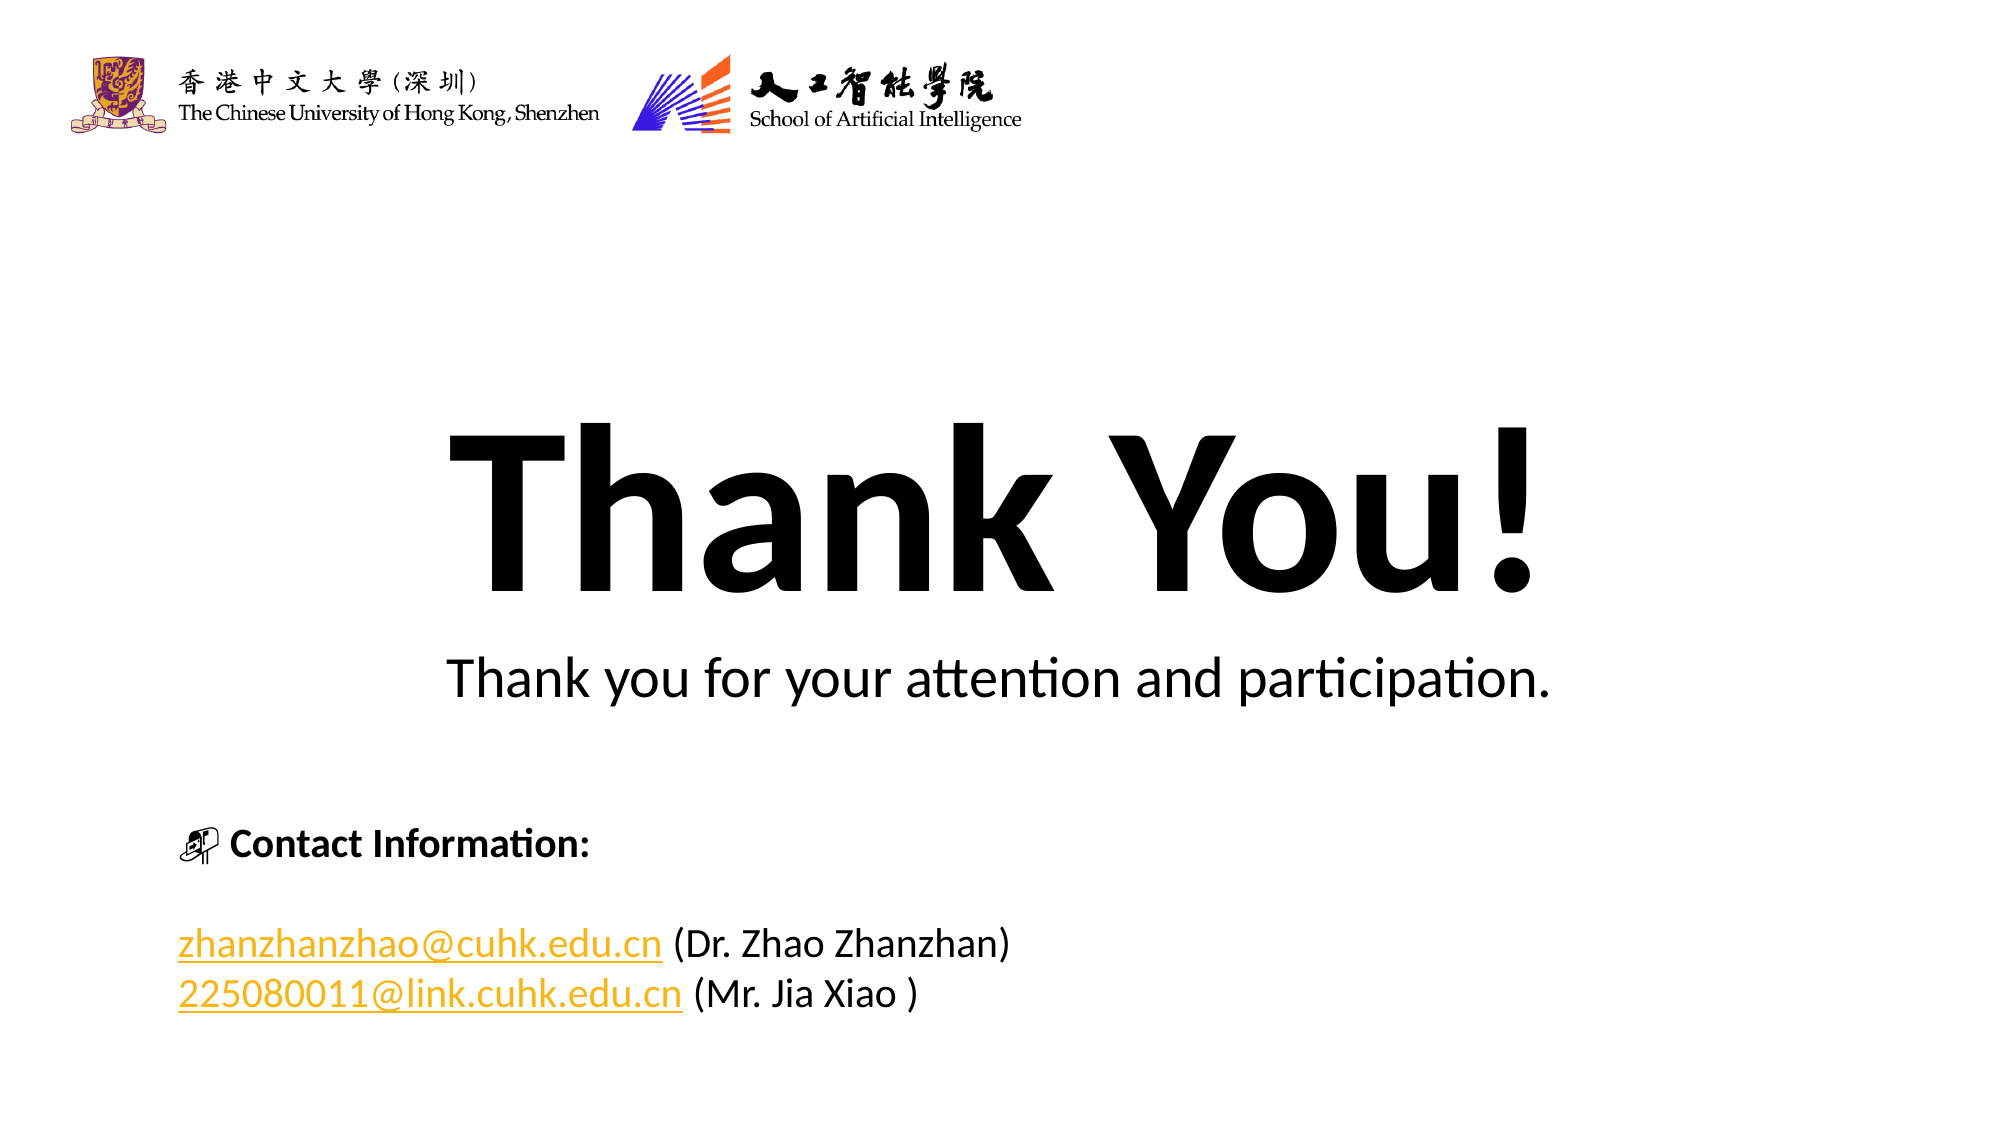

Thank You!
Thank you for your attention and participation.
📬 Contact Information:

zhanzhanzhao@cuhk.edu.cn (Dr. Zhao Zhanzhan)
225080011@link.cuhk.edu.cn (Mr. Jia Xiao )